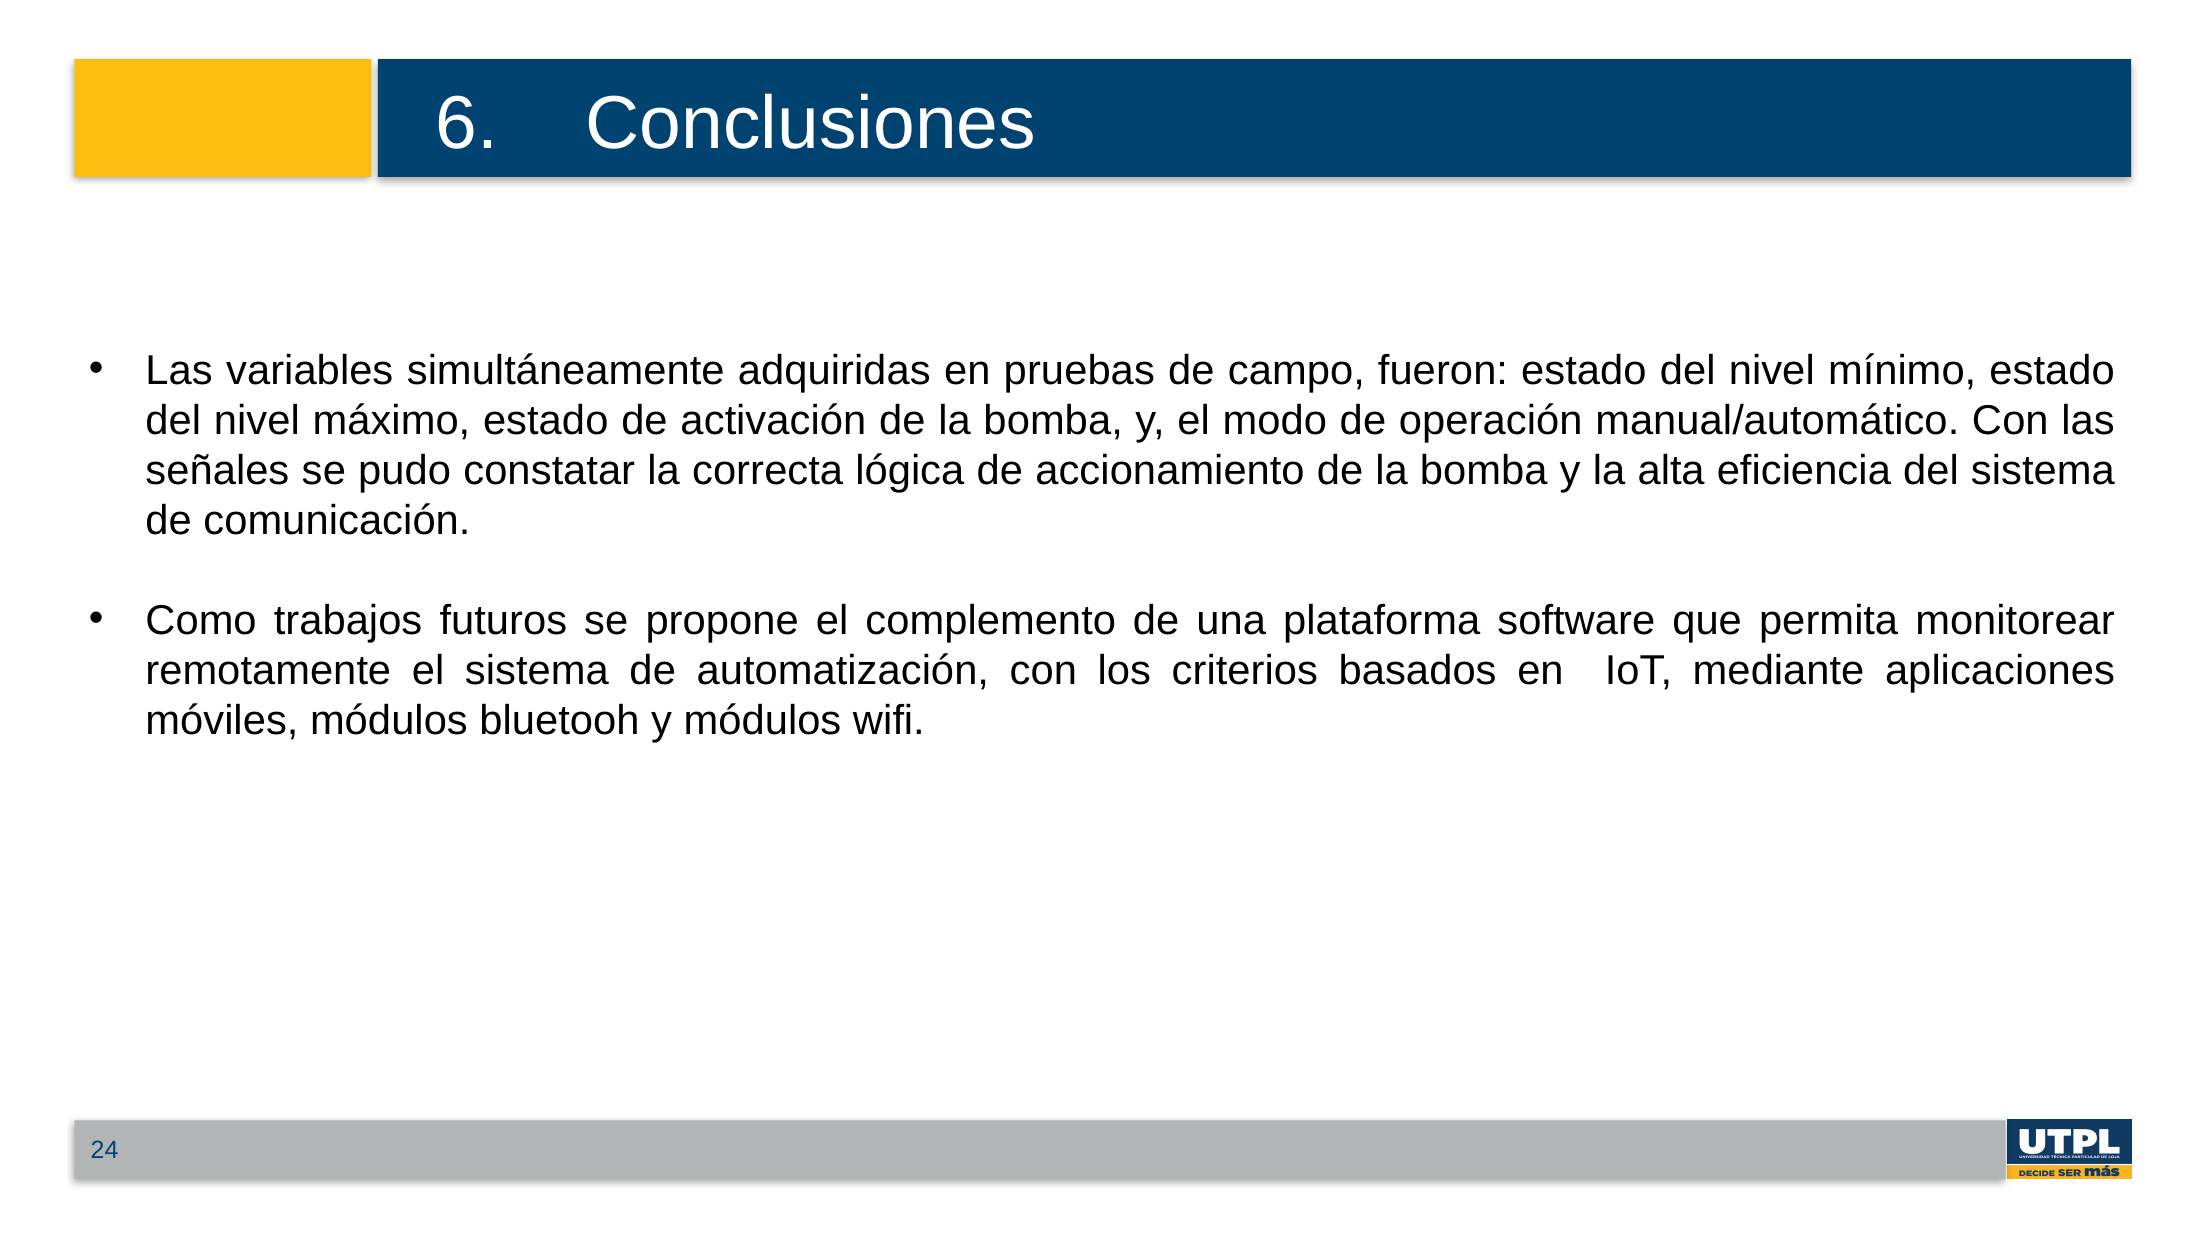

# 6.	Conclusiones
Las variables simultáneamente adquiridas en pruebas de campo, fueron: estado del nivel mínimo, estado del nivel máximo, estado de activación de la bomba, y, el modo de operación manual/automático. Con las señales se pudo constatar la correcta lógica de accionamiento de la bomba y la alta eficiencia del sistema de comunicación.

Como trabajos futuros se propone el complemento de una plataforma software que permita monitorear remotamente el sistema de automatización, con los criterios basados en  IoT, mediante aplicaciones móviles, módulos bluetooh y módulos wifi.
24